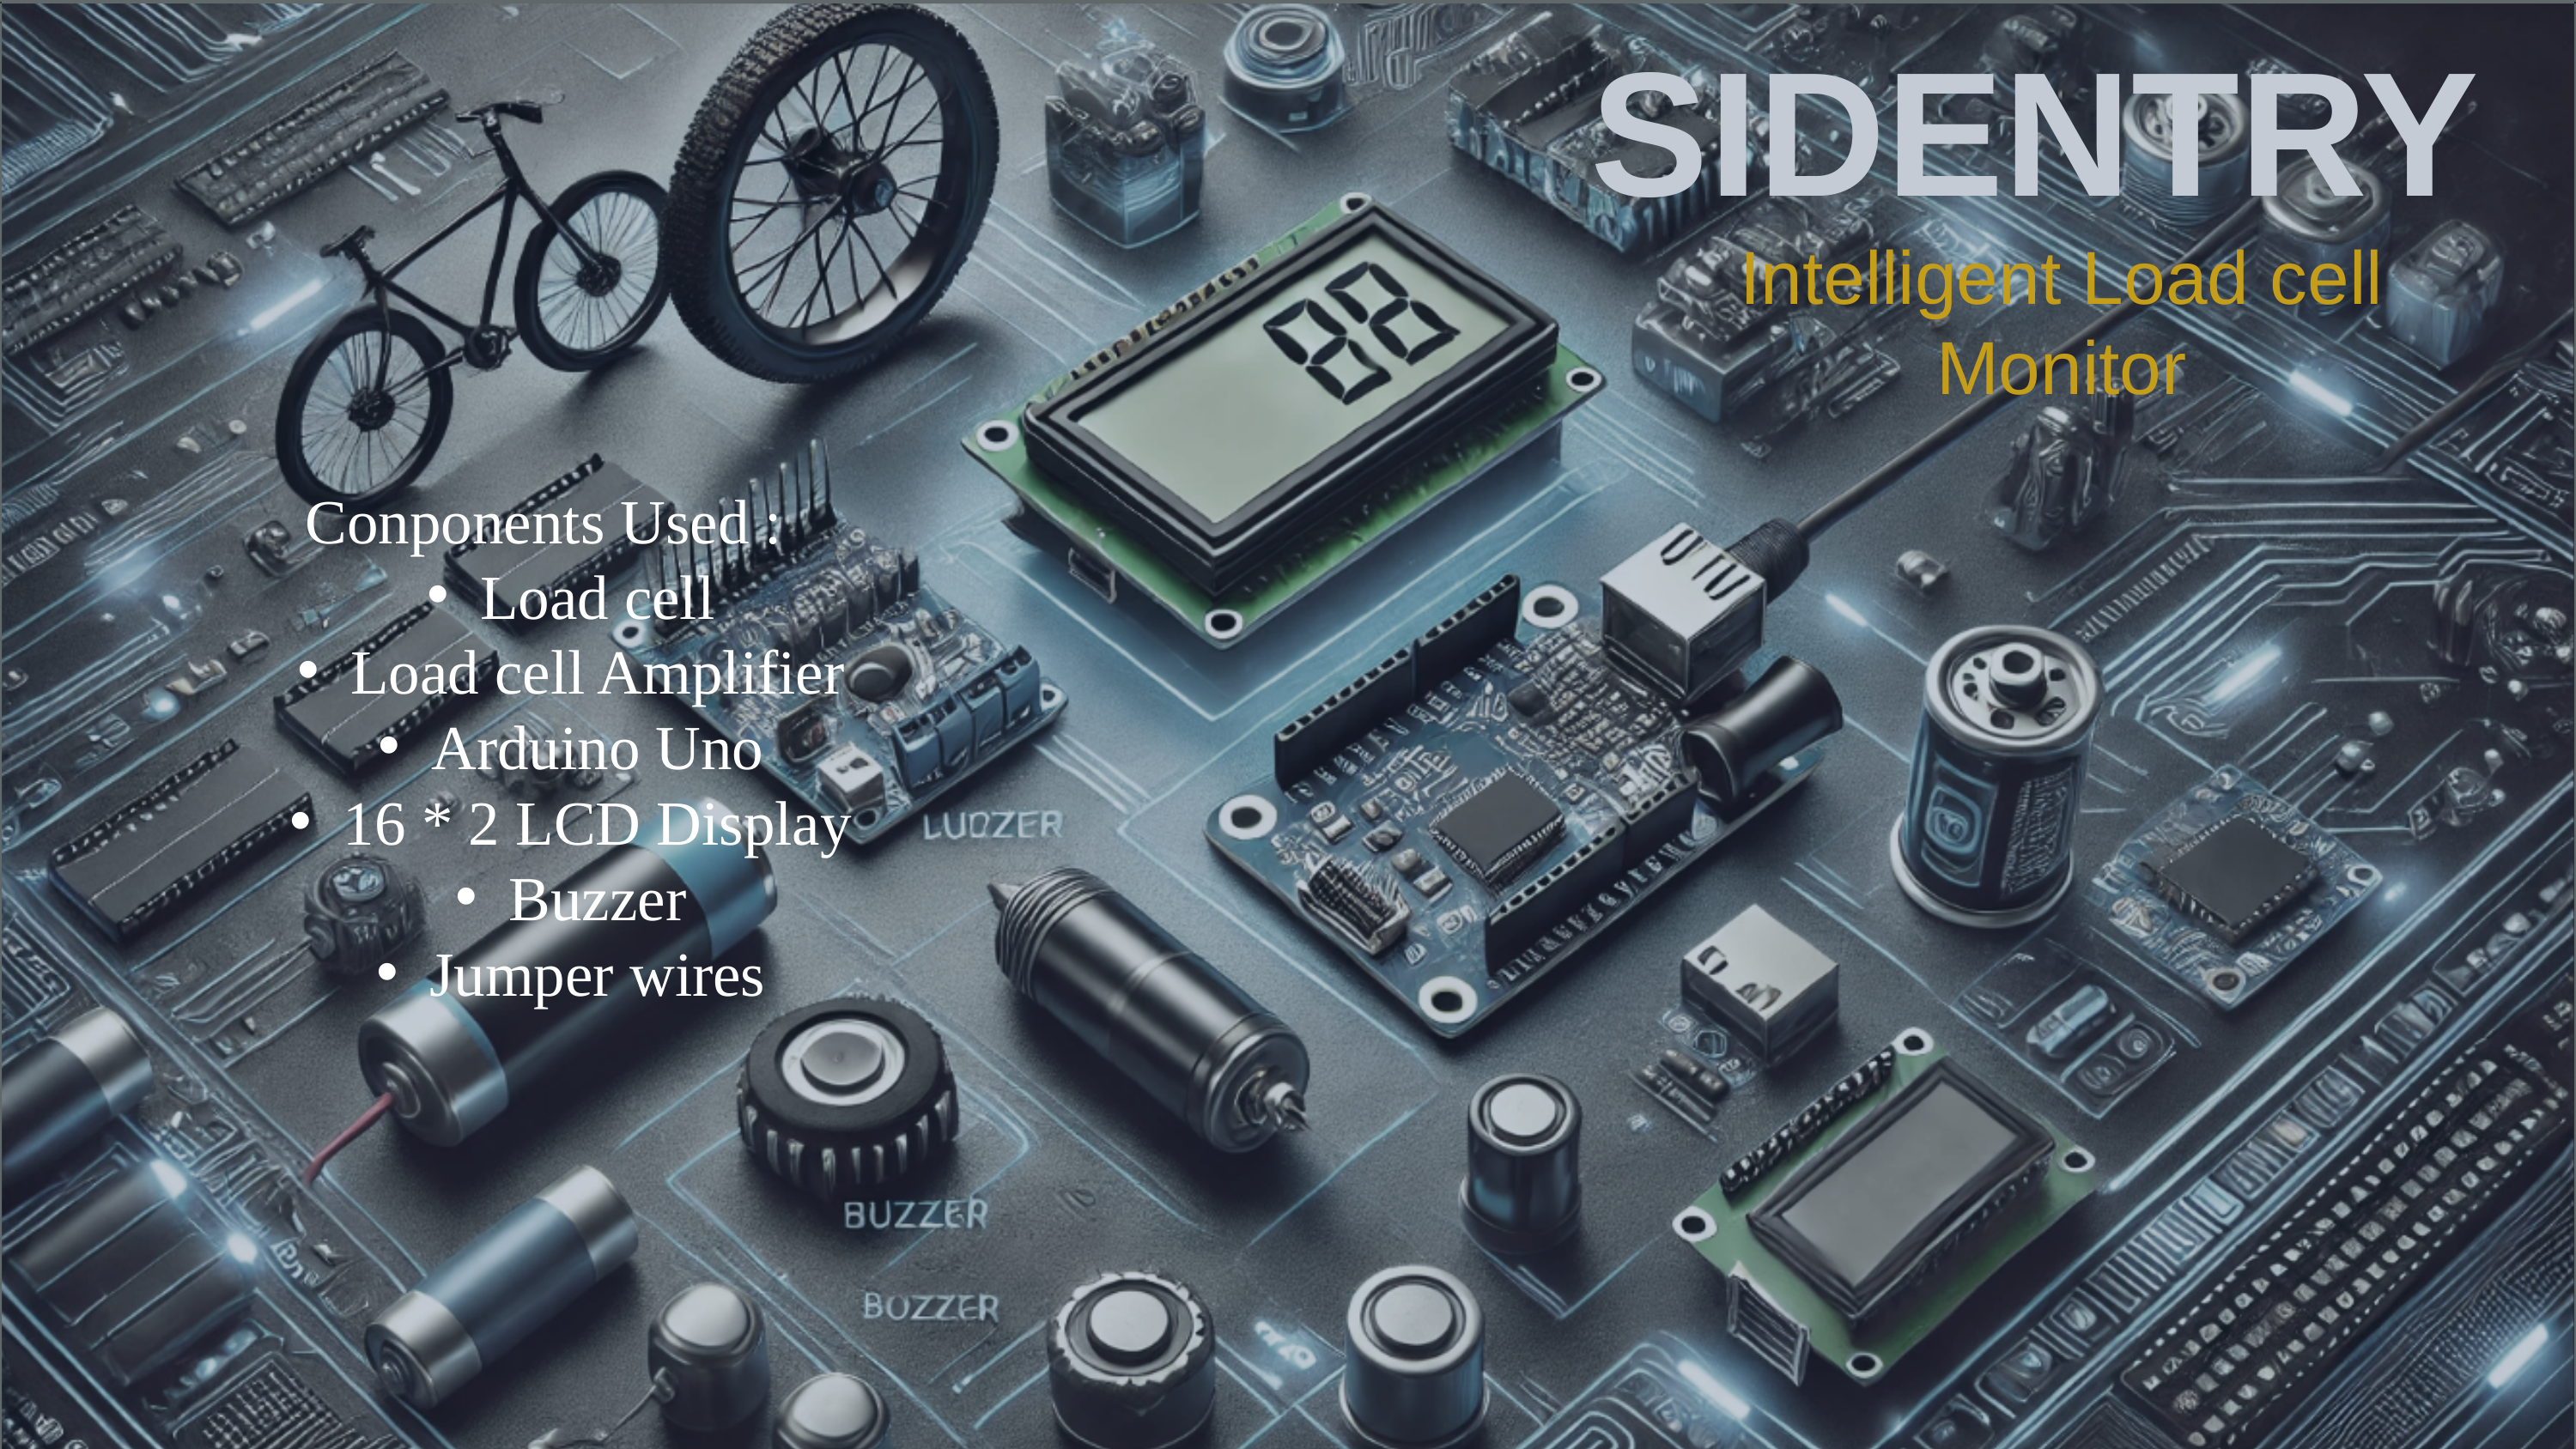

SIDENTRY

Intelligent Load cell Monitor
Conponents Used :
Load cell
Load cell Amplifier
Arduino Uno
16 * 2 LCD Display
Buzzer
Jumper wires

Load Cell – Measures the total weight on the bike.

Arduino – Processes the weight data and decides if the load is within limits.

Buzzer – Alerts the rider when the bike is overloaded.